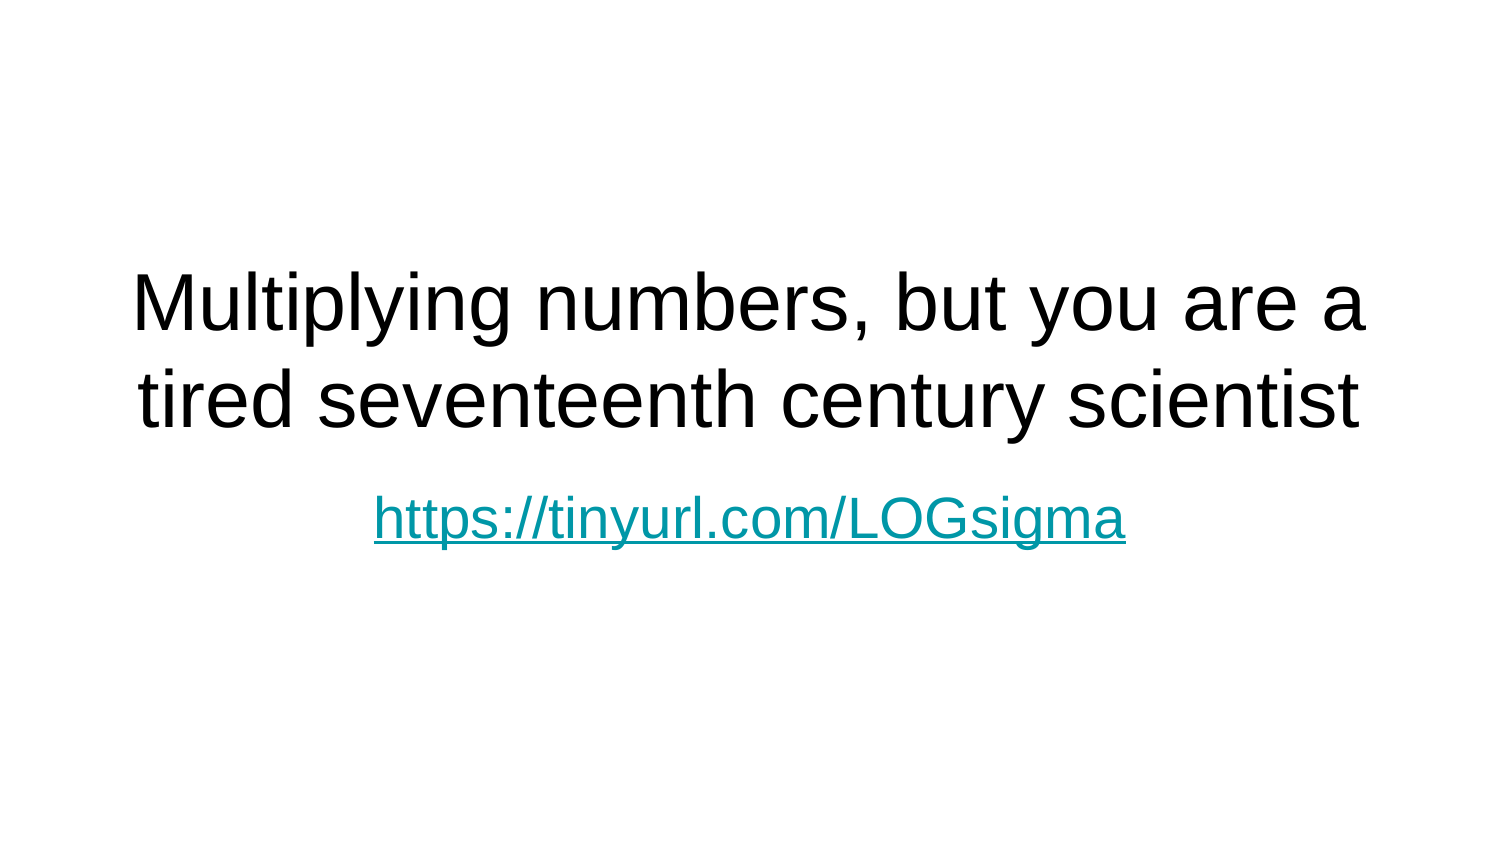

# Multiplying numbers, but you are a tired seventeenth century scientist
https://tinyurl.com/LOGsigma